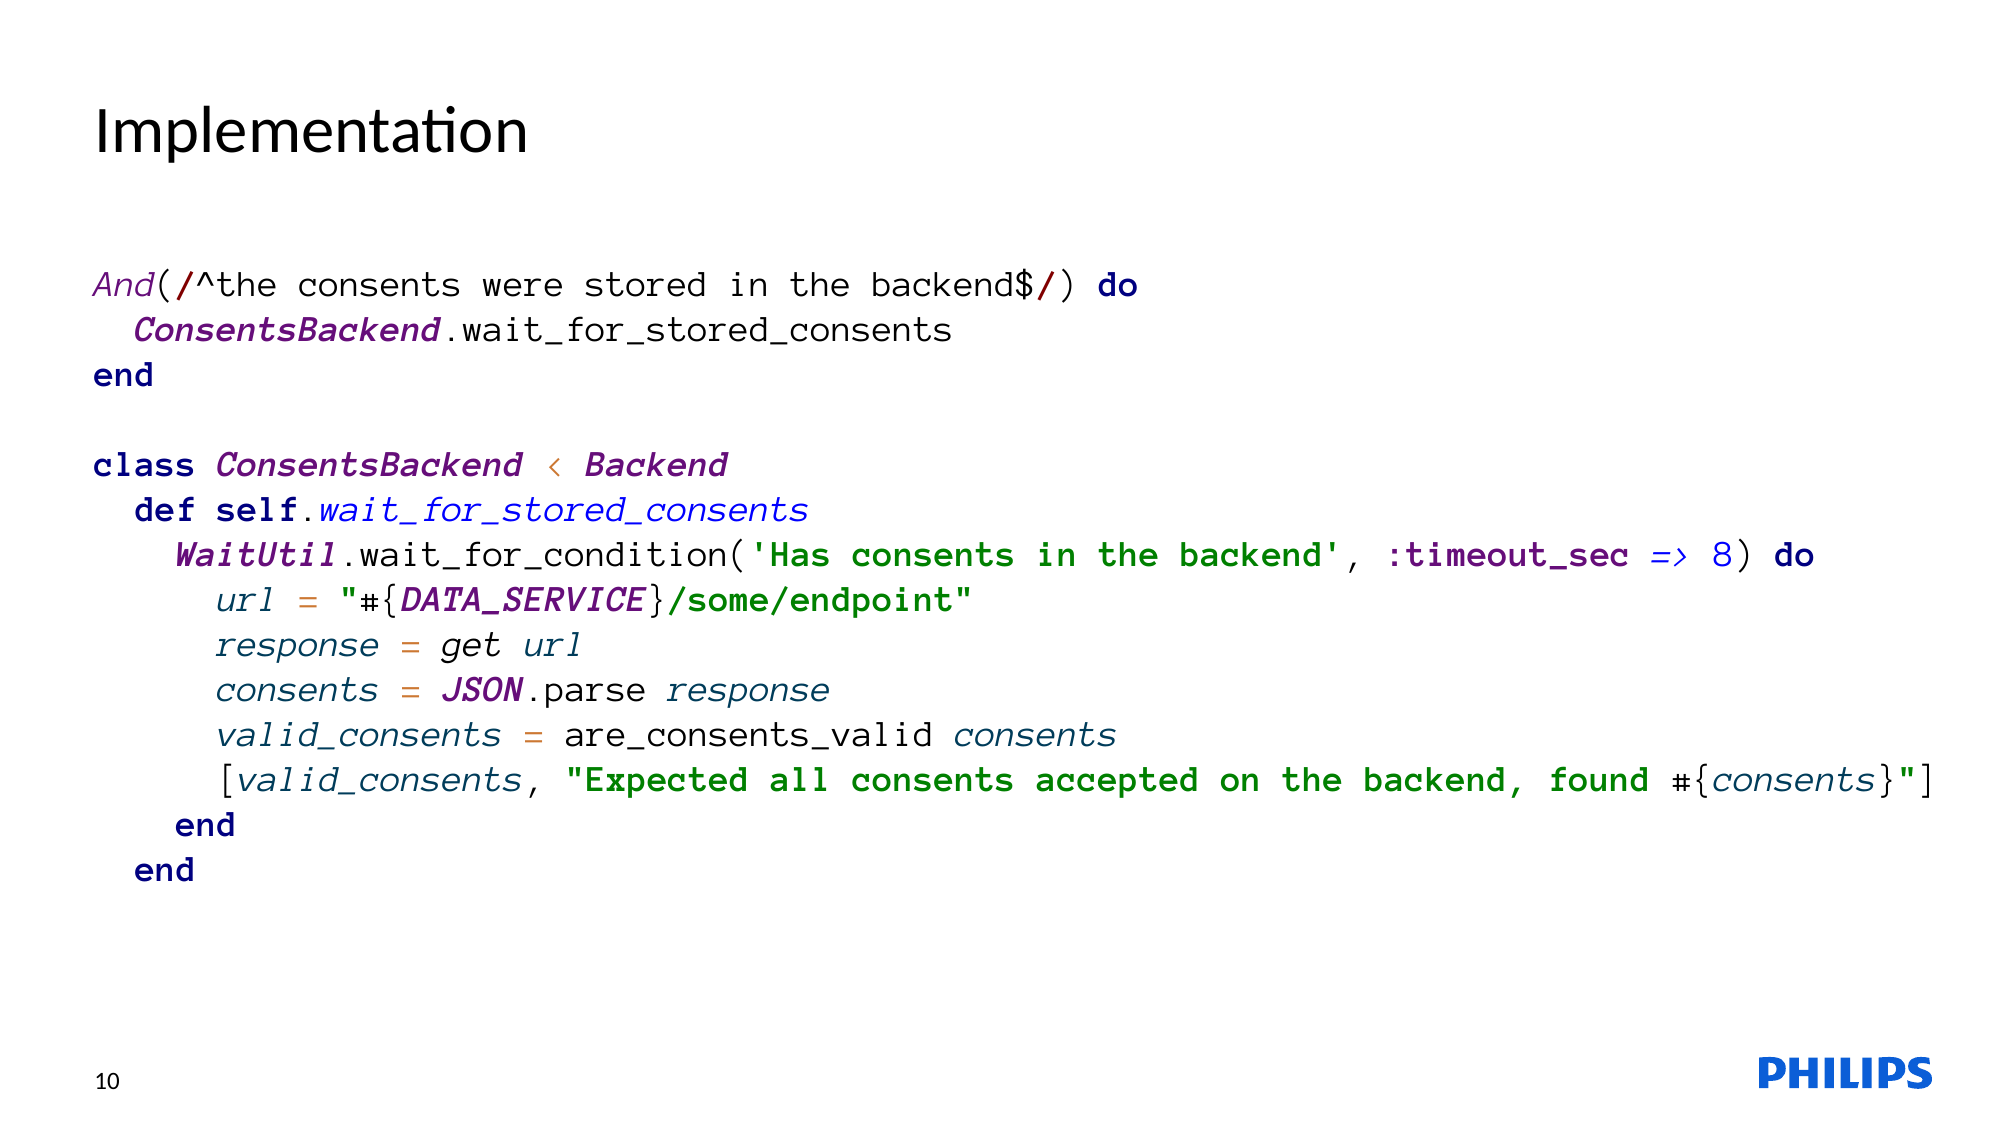

Implementation
And(/^the consents were stored in the backend$/) do
  ConsentsBackend.wait_for_stored_consents
end

class ConsentsBackend < Backend
  def self.wait_for_stored_consents
    WaitUtil.wait_for_condition('Has consents in the backend', :timeout_sec => 8) do
      url = "#{DATA_SERVICE}/some/endpoint"
      response = get url
      consents = JSON.parse response
      valid_consents = are_consents_valid consents
      [valid_consents, "Expected all consents accepted on the backend, found #{consents}"]
    end
  end